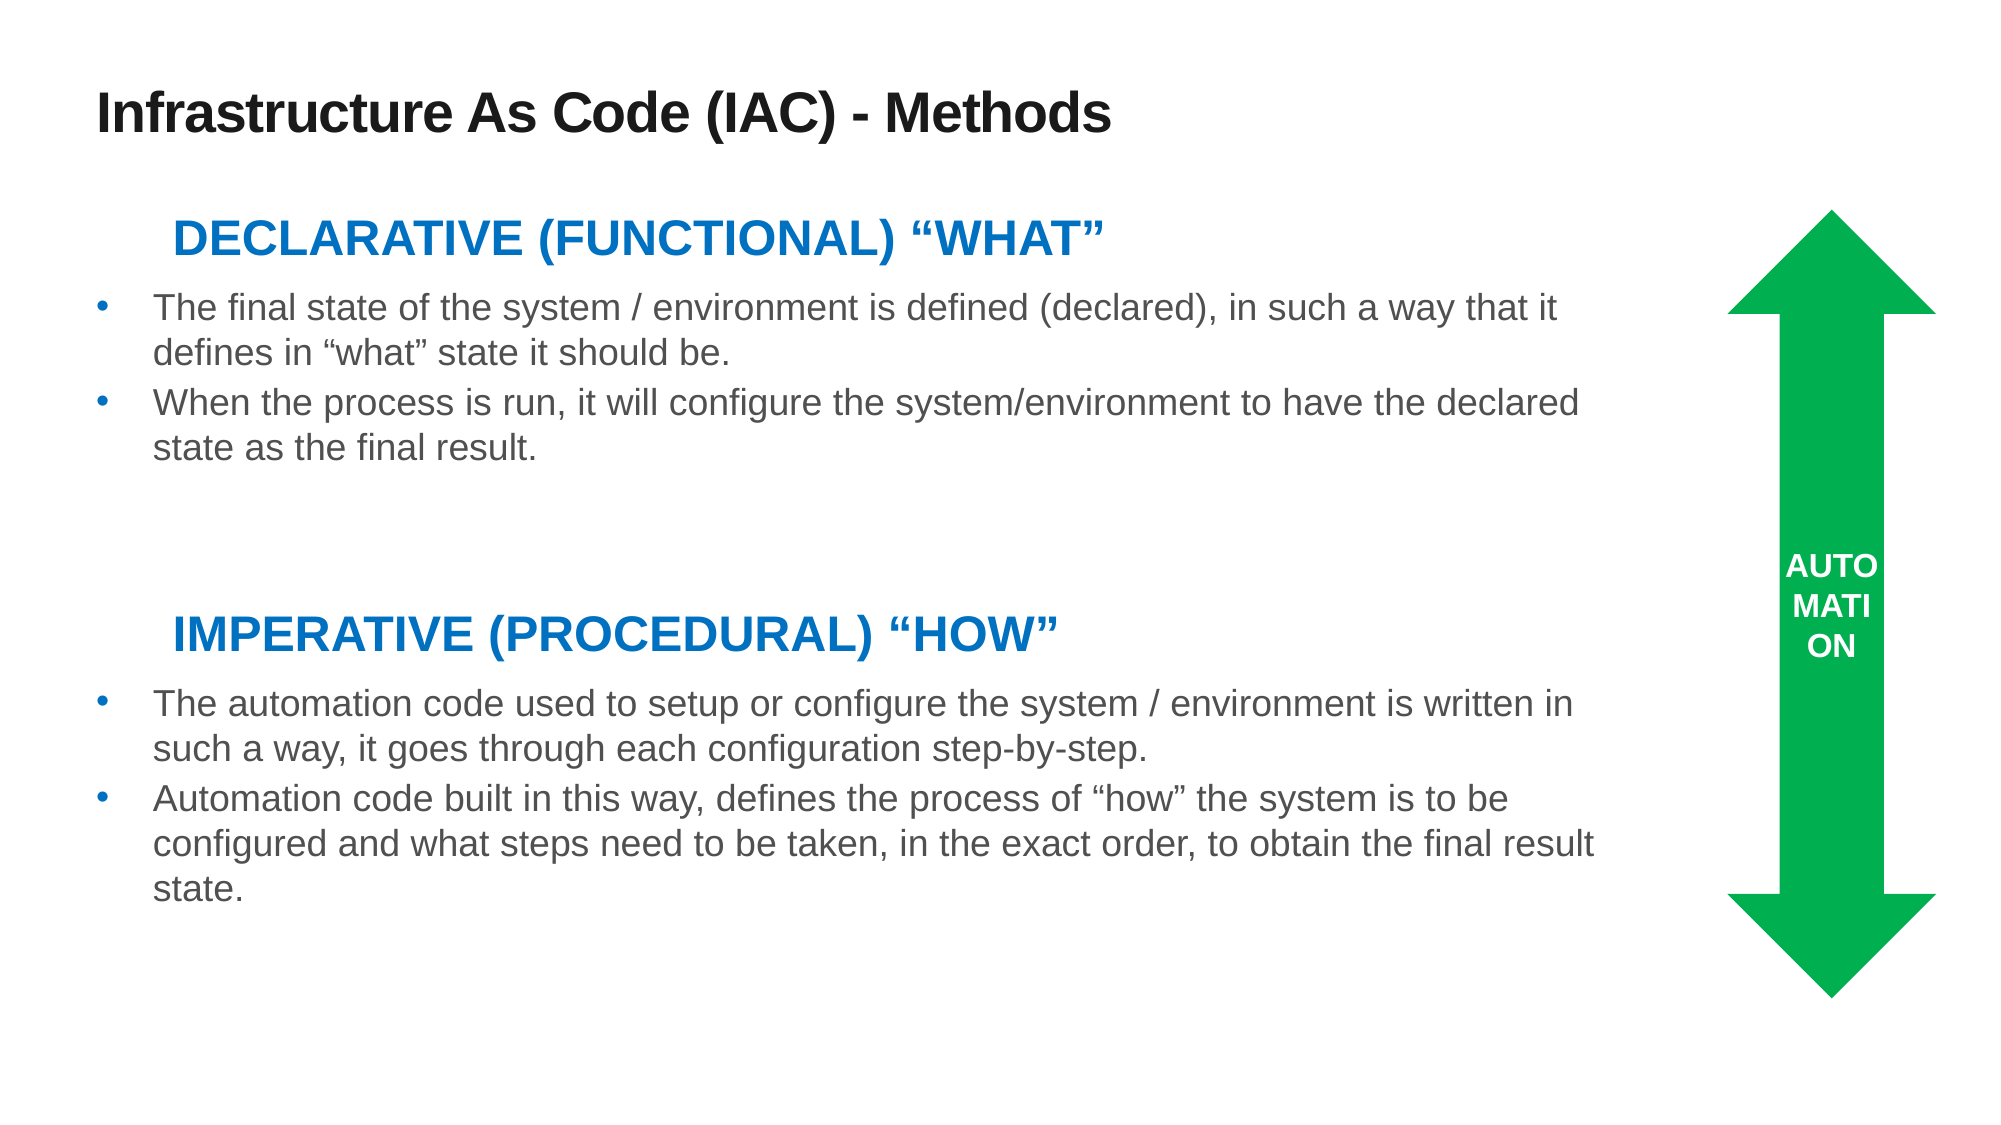

Infrastructure As Code (IAC) - Methods
AUTOMATION
Declarative (functional) “WHAT”
The final state of the system / environment is defined (declared), in such a way that it defines in “what” state it should be.
When the process is run, it will configure the system/environment to have the declared state as the final result.

Imperative (procedural) “HOW”
The automation code used to setup or configure the system / environment is written in such a way, it goes through each configuration step-by-step.
Automation code built in this way, defines the process of “how” the system is to be configured and what steps need to be taken, in the exact order, to obtain the final result state.